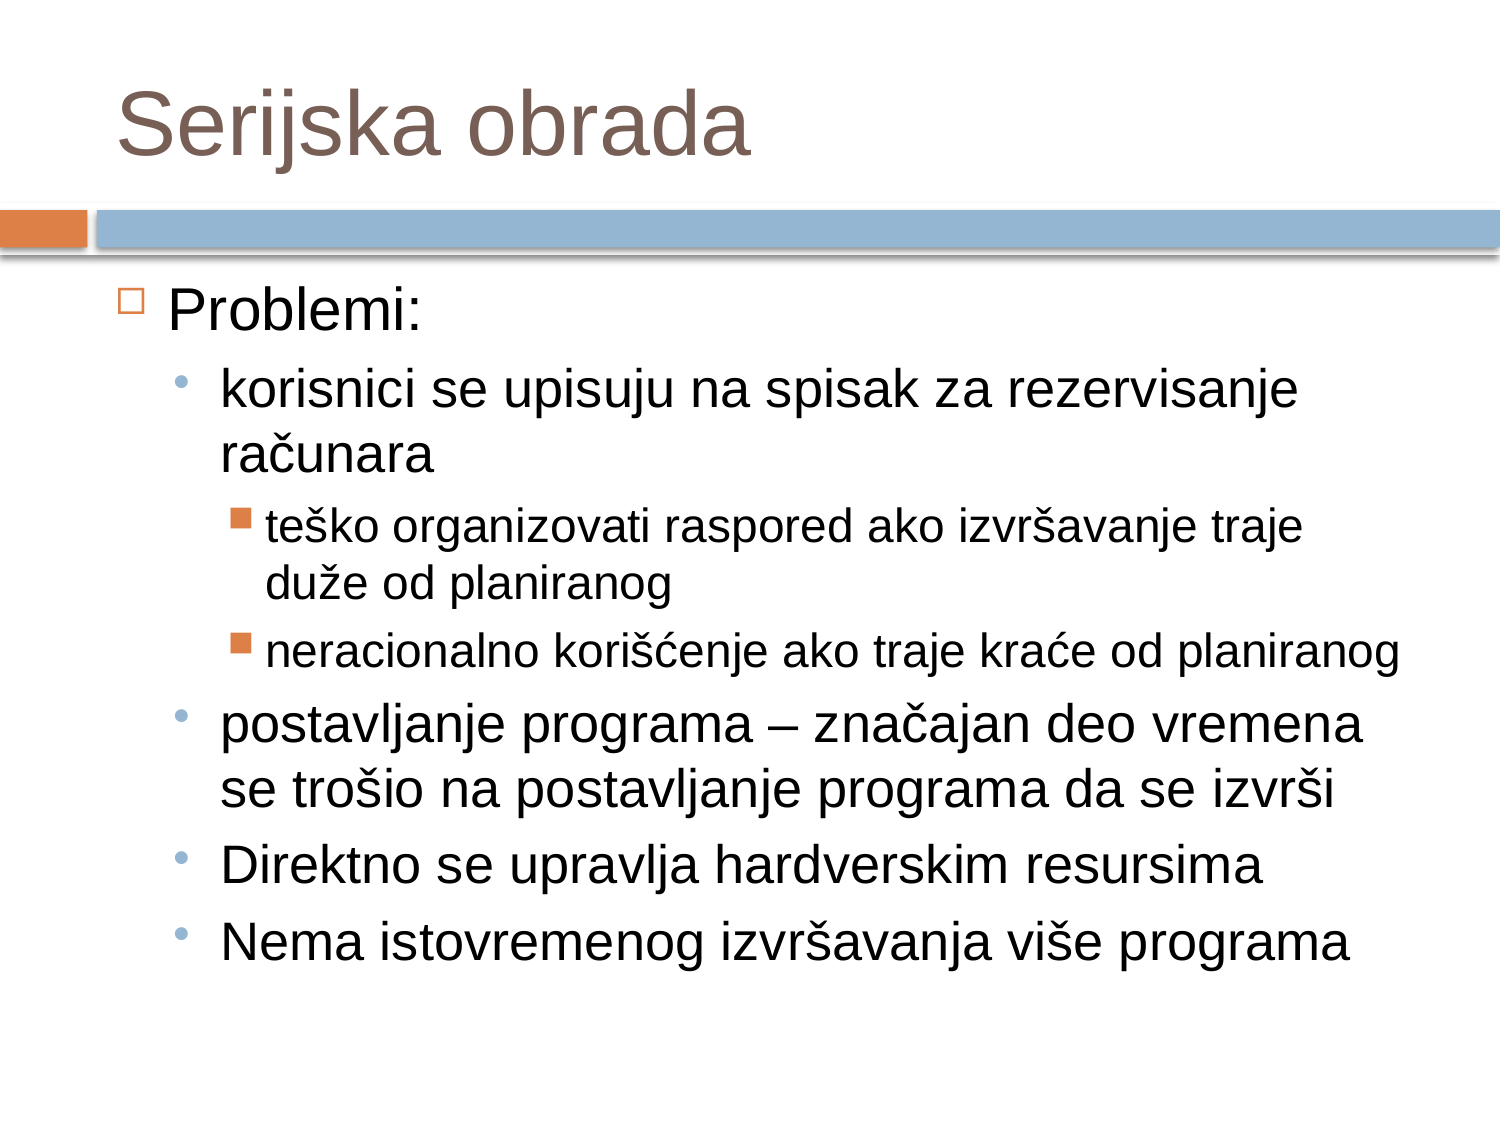

# Serijska obrada
Problemi:
korisnici se upisuju na spisak za rezervisanje računara
teško organizovati raspored ako izvršavanje traje duže od planiranog
neracionalno korišćenje ako traje kraće od planiranog
postavljanje programa – značajan deo vremena se trošio na postavljanje programa da se izvrši
Direktno se upravlja hardverskim resursima
Nema istovremenog izvršavanja više programa